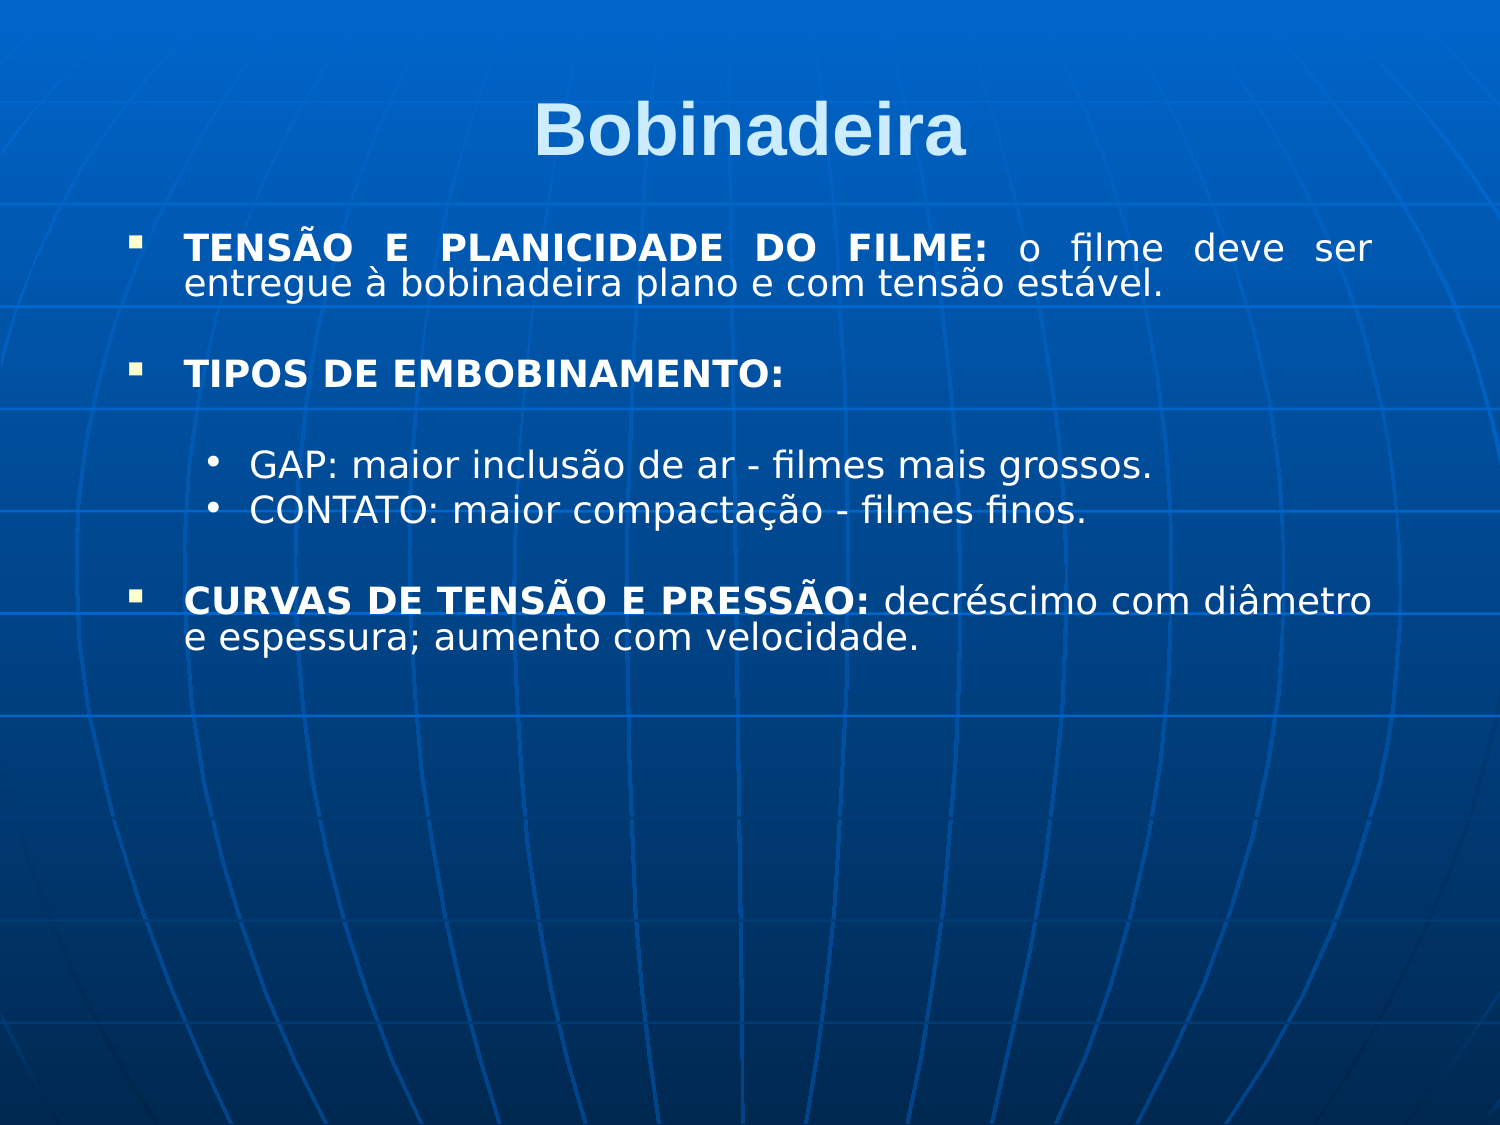

# Bobinadeira
TENSÃO E PLANICIDADE DO FILME: o filme deve ser entregue à bobinadeira plano e com tensão estável.

TIPOS DE EMBOBINAMENTO:

GAP: maior inclusão de ar - filmes mais grossos.
CONTATO: maior compactação - filmes finos.

CURVAS DE TENSÃO E PRESSÃO: decréscimo com diâmetro e espessura; aumento com velocidade.